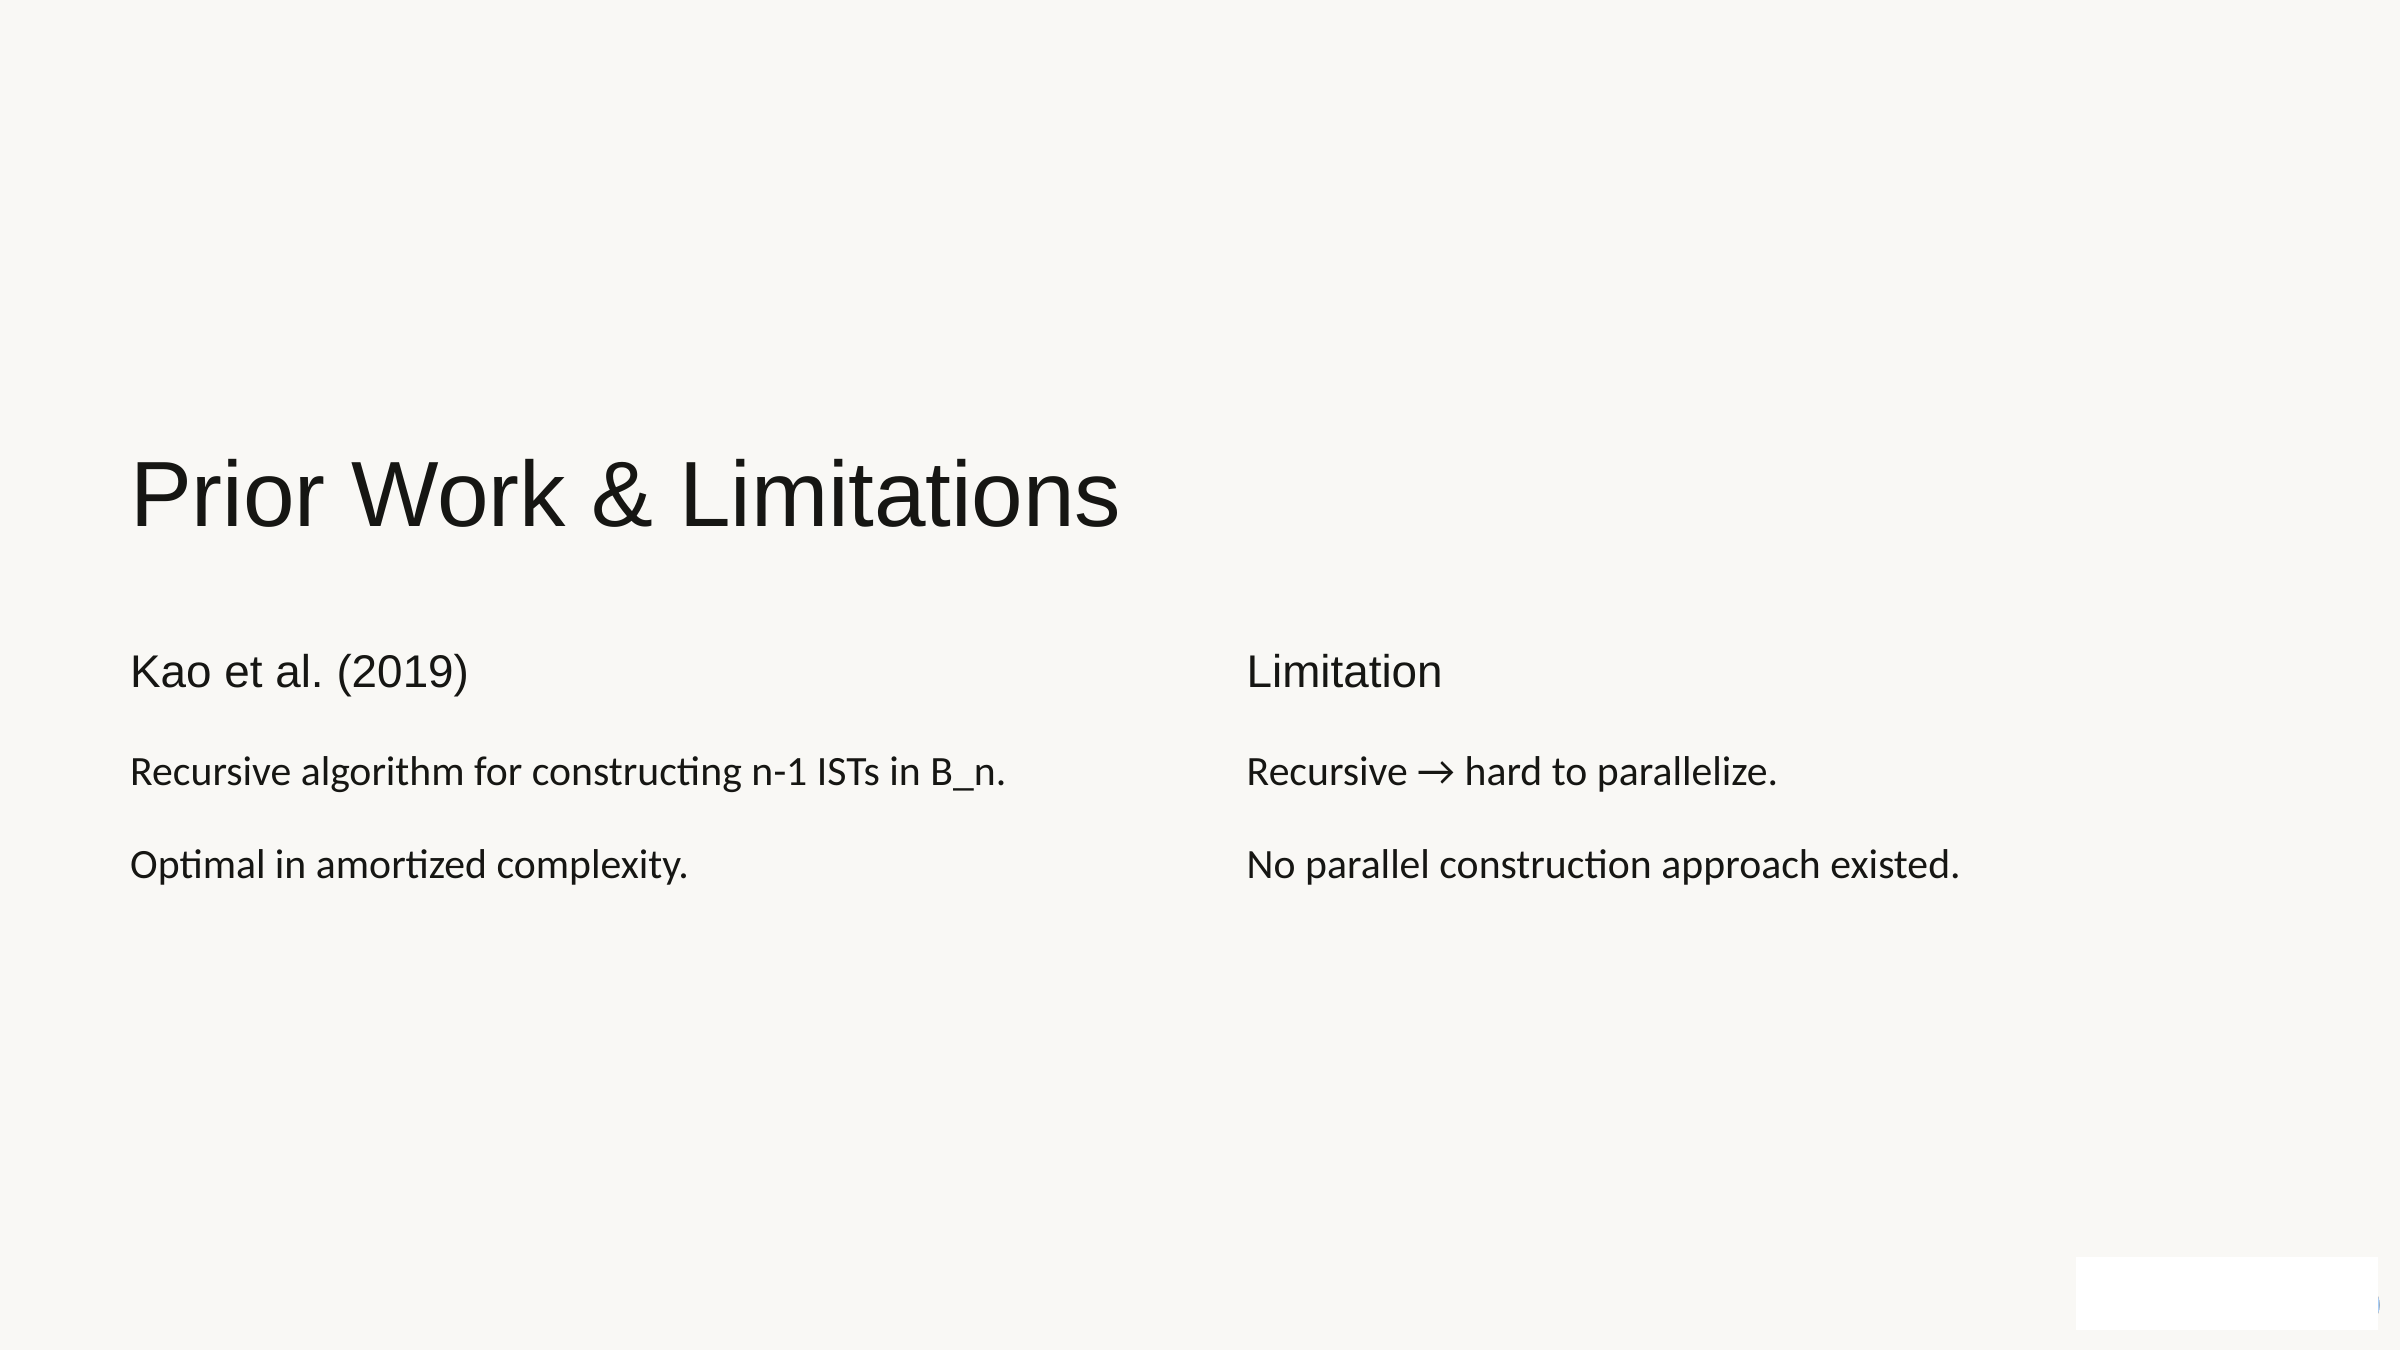

Prior Work & Limitations
Kao et al. (2019)
Limitation
Recursive algorithm for constructing n-1 ISTs in B_n.
Recursive → hard to parallelize.
Optimal in amortized complexity.
No parallel construction approach existed.